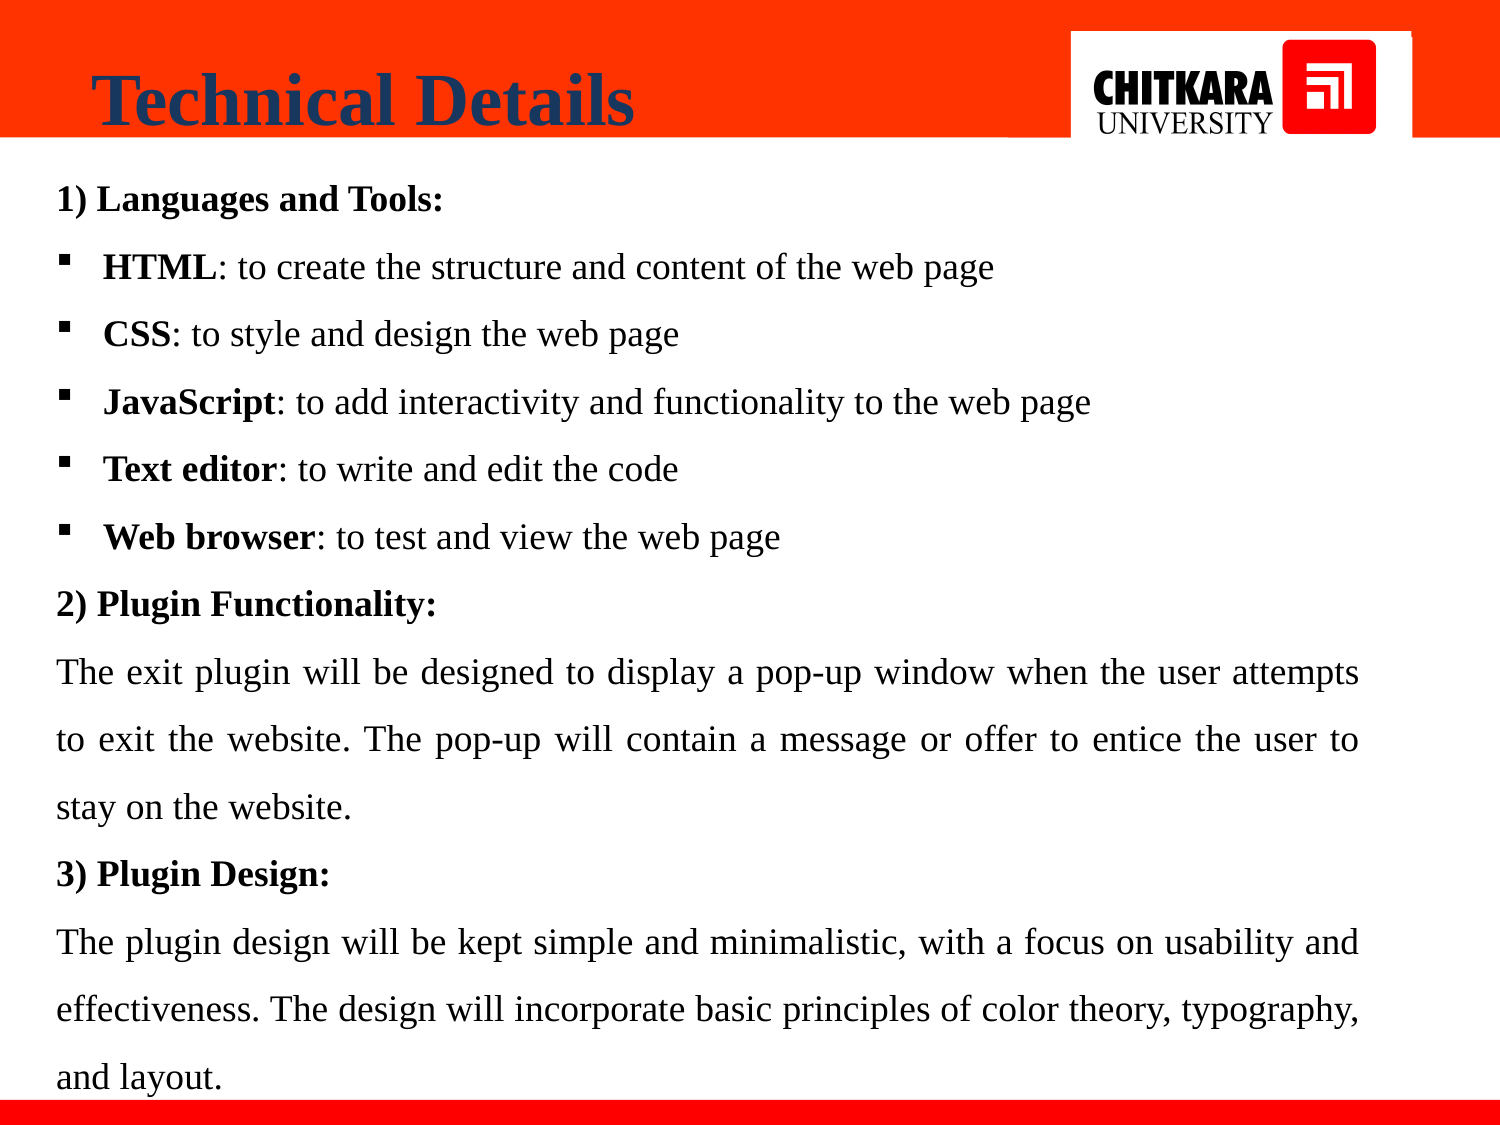

Technical Details
1) Languages and Tools:
HTML: to create the structure and content of the web page
CSS: to style and design the web page
JavaScript: to add interactivity and functionality to the web page
Text editor: to write and edit the code
Web browser: to test and view the web page
2) Plugin Functionality:
The exit plugin will be designed to display a pop-up window when the user attempts to exit the website. The pop-up will contain a message or offer to entice the user to stay on the website.
3) Plugin Design:
The plugin design will be kept simple and minimalistic, with a focus on usability and effectiveness. The design will incorporate basic principles of color theory, typography, and layout.
.